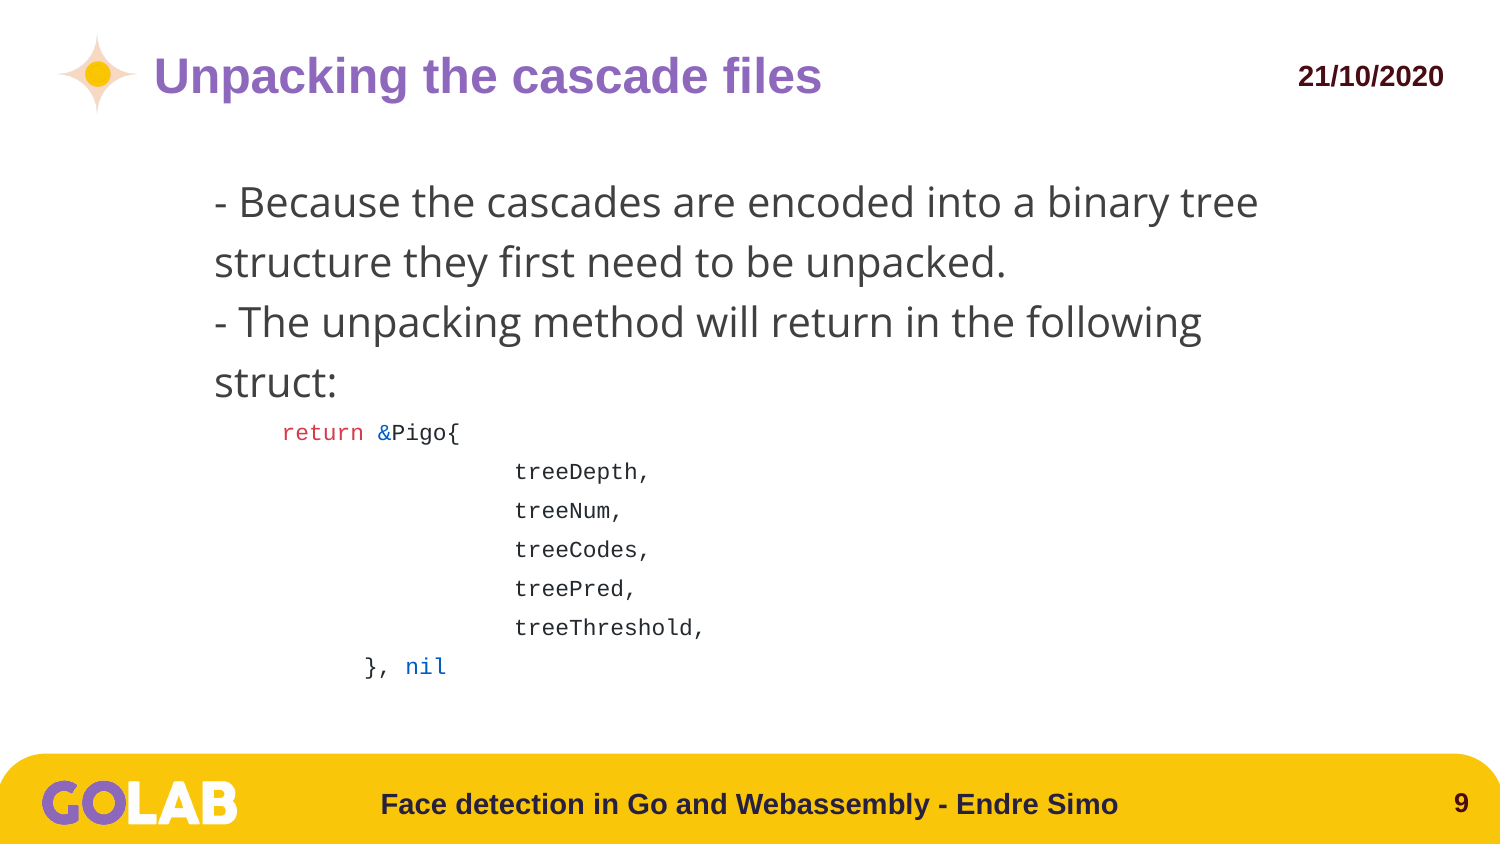

# Unpacking the cascade files
- Because the cascades are encoded into a binary tree structure they first need to be unpacked.
- The unpacking method will return in the following struct:
      return &Pigo{
		treeDepth,
		treeNum,
		treeCodes,
		treePred,
		treeThreshold,
	}, nil